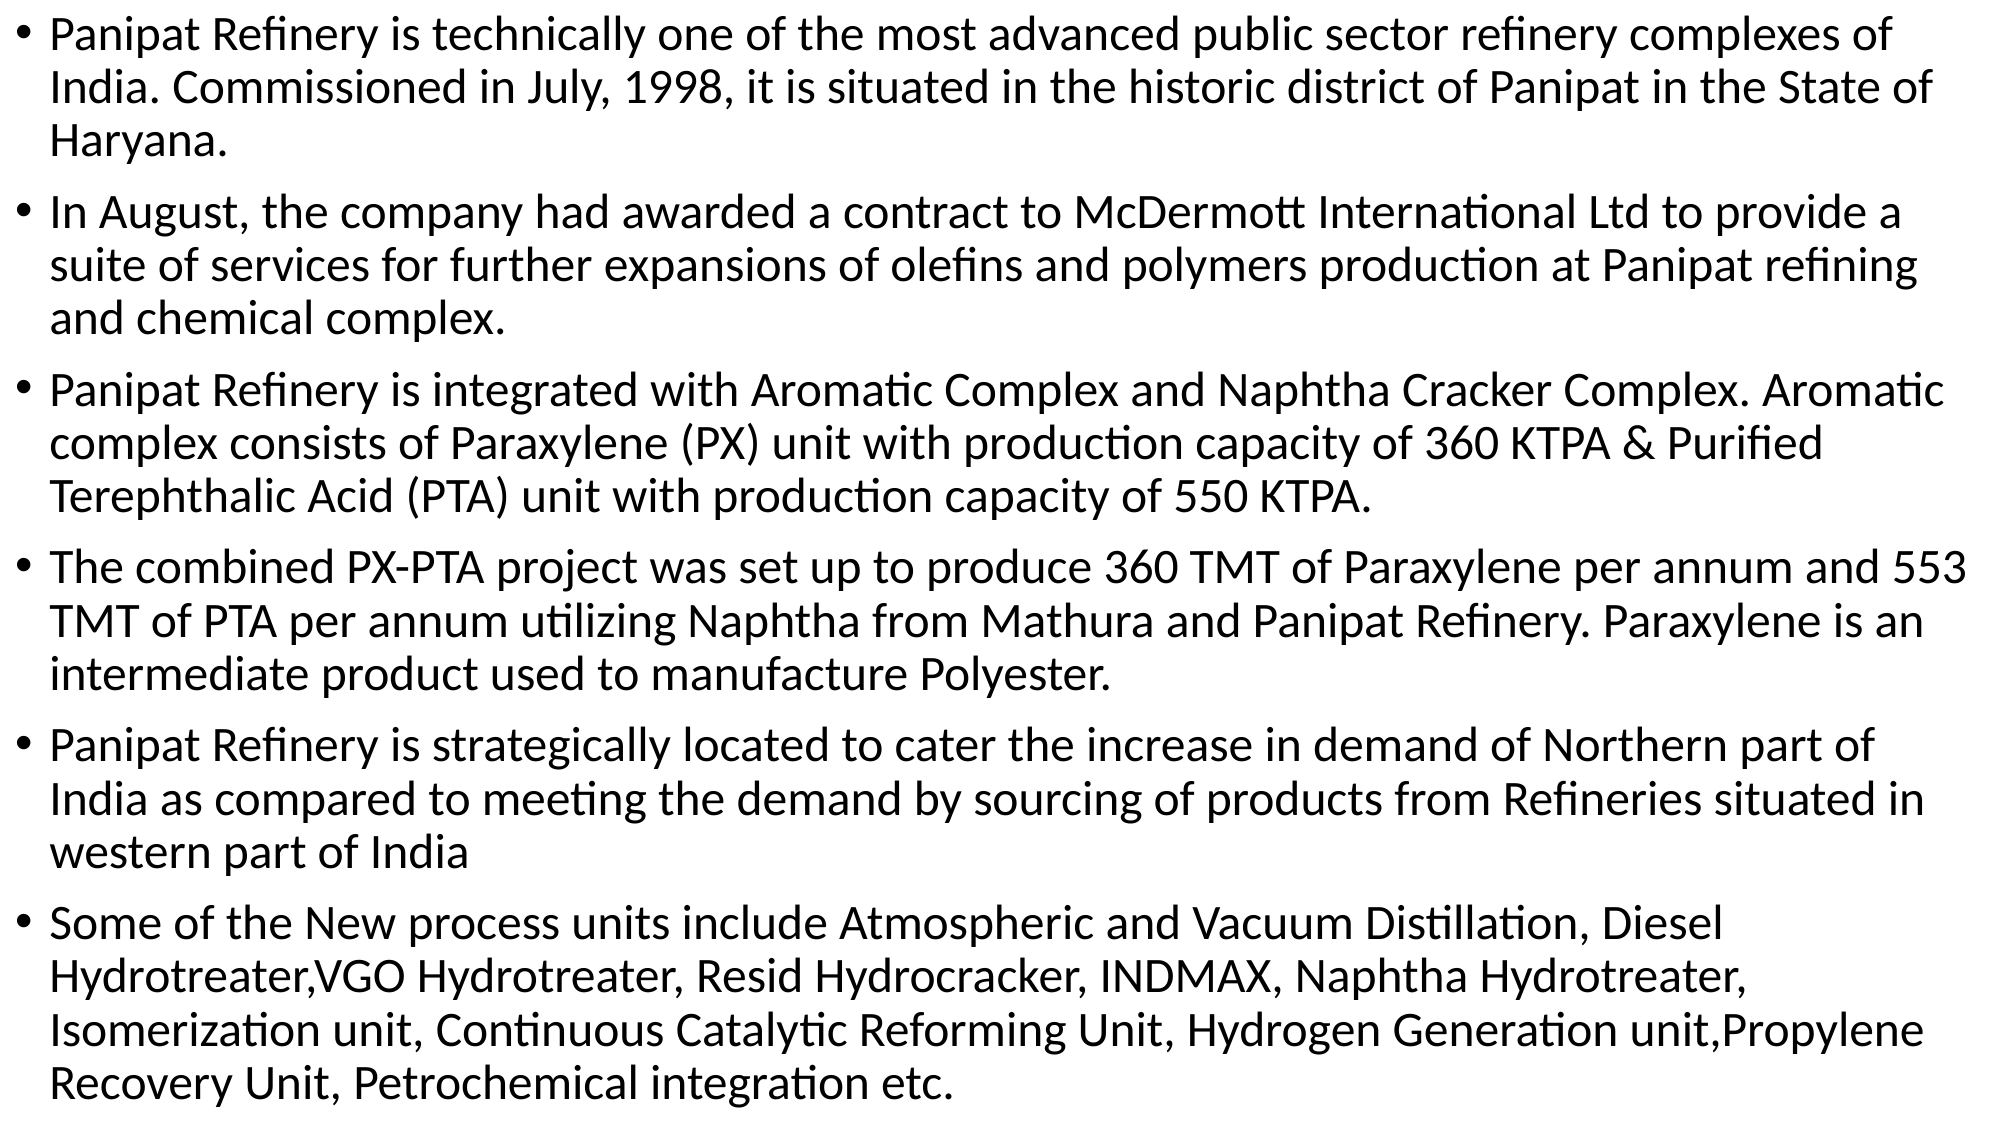

Panipat Refinery is technically one of the most advanced public sector refinery complexes of India. Commissioned in July, 1998, it is situated in the historic district of Panipat in the State of Haryana.
In August, the company had awarded a contract to McDermott International Ltd to provide a suite of services for further expansions of olefins and polymers production at Panipat refining and chemical complex.
Panipat Refinery is integrated with Aromatic Complex and Naphtha Cracker Complex. Aromatic complex consists of Paraxylene (PX) unit with production capacity of 360 KTPA & Purified Terephthalic Acid (PTA) unit with production capacity of 550 KTPA.
The combined PX-PTA project was set up to produce 360 TMT of Paraxylene per annum and 553 TMT of PTA per annum utilizing Naphtha from Mathura and Panipat Refinery. Paraxylene is an intermediate product used to manufacture Polyester.
Panipat Refinery is strategically located to cater the increase in demand of Northern part of India as compared to meeting the demand by sourcing of products from Refineries situated in western part of India
Some of the New process units include Atmospheric and Vacuum Distillation, Diesel Hydrotreater,VGO Hydrotreater, Resid Hydrocracker, INDMAX, Naphtha Hydrotreater, Isomerization unit, Continuous Catalytic Reforming Unit, Hydrogen Generation unit,Propylene Recovery Unit, Petrochemical integration etc.